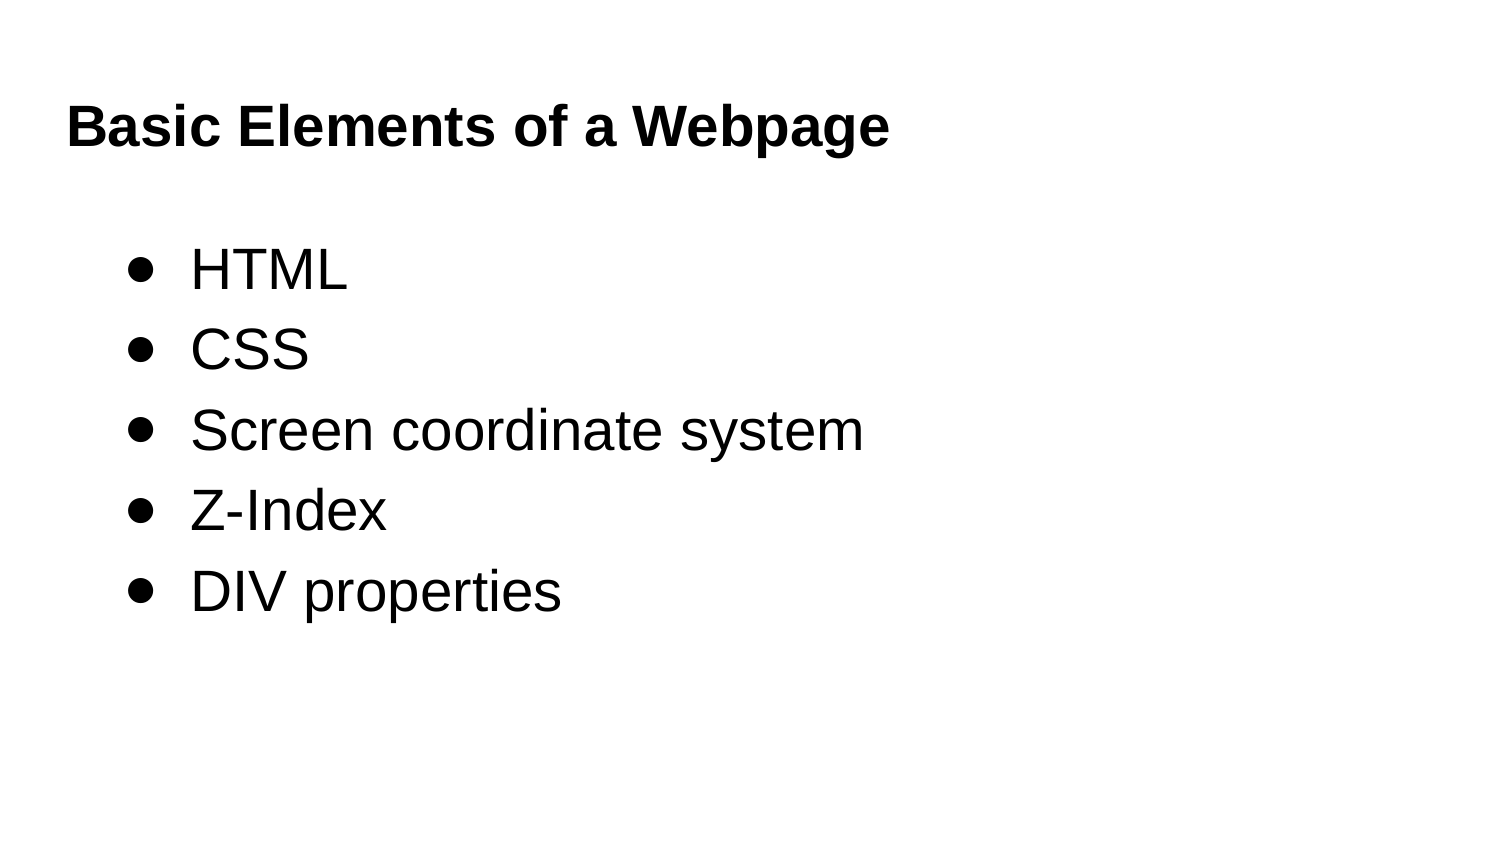

Basic Elements of a Webpage
HTML
CSS
Screen coordinate system
Z-Index
DIV properties